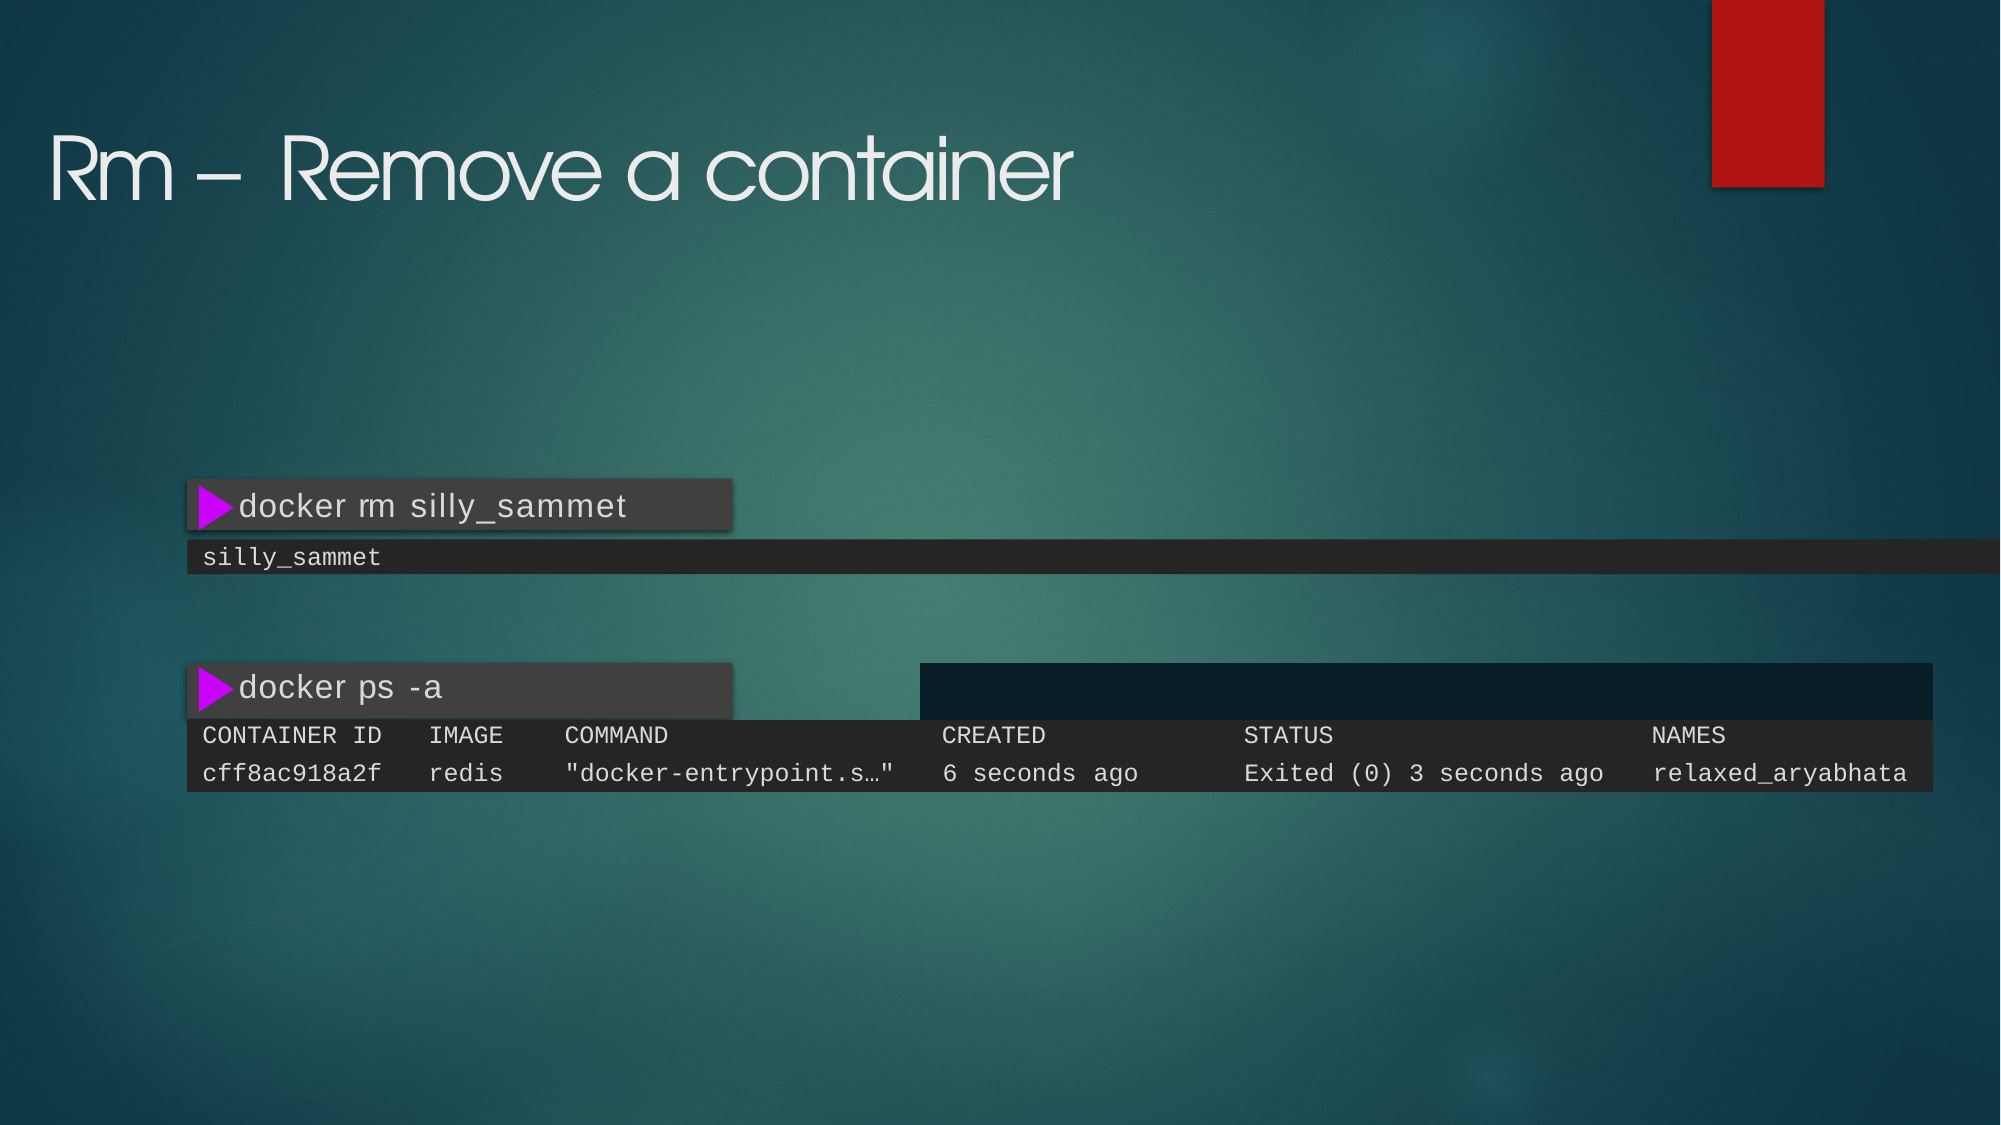

# Rm – Remove a container
docker rm silly_sammet
silly_sammet

| docker ps -a |  |  |  |  |  |  |
| --- | --- | --- | --- | --- | --- | --- |
| CONTAINER ID | IMAGE | COMMAND | CREATED |  | STATUS | NAMES |
| cff8ac918a2f | redis | "docker-entrypoint.s…" | 6 seconds | ago | Exited (0) 3 seconds ago | relaxed\_aryabhata |